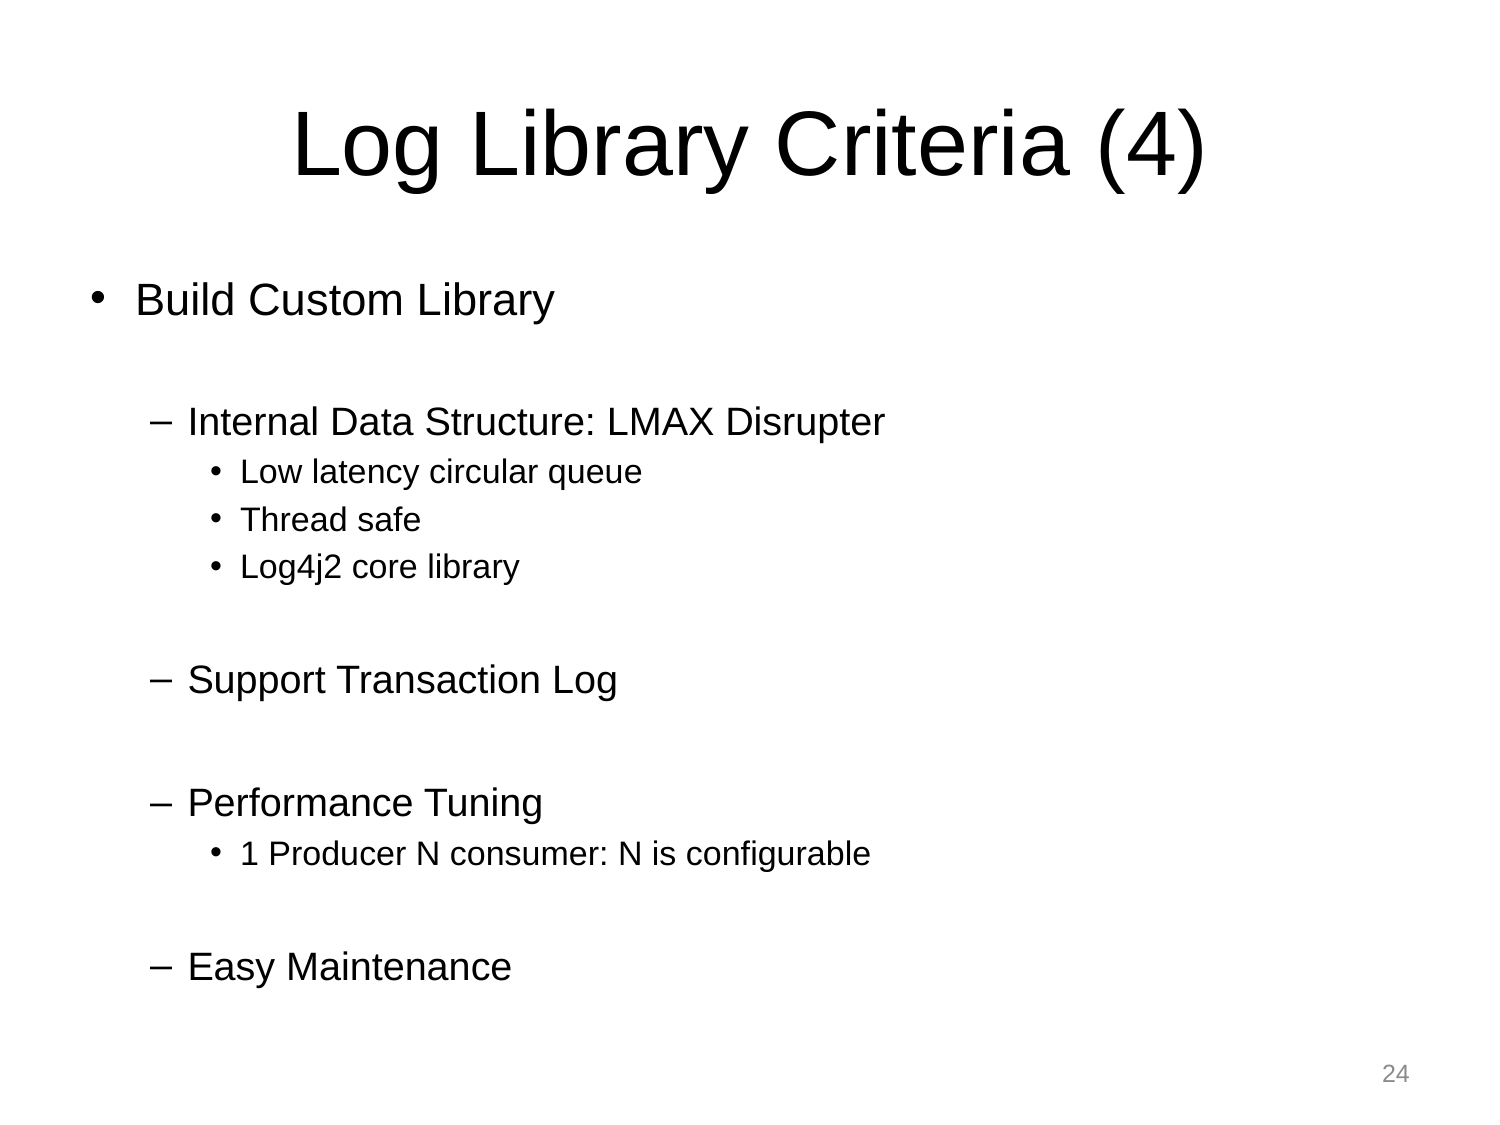

# Log Library Criteria (4)
Build Custom Library

Internal Data Structure: LMAX Disrupter
Low latency circular queue
Thread safe
Log4j2 core library

Support Transaction Log

Performance Tuning
1 Producer N consumer: N is configurable

Easy Maintenance

24